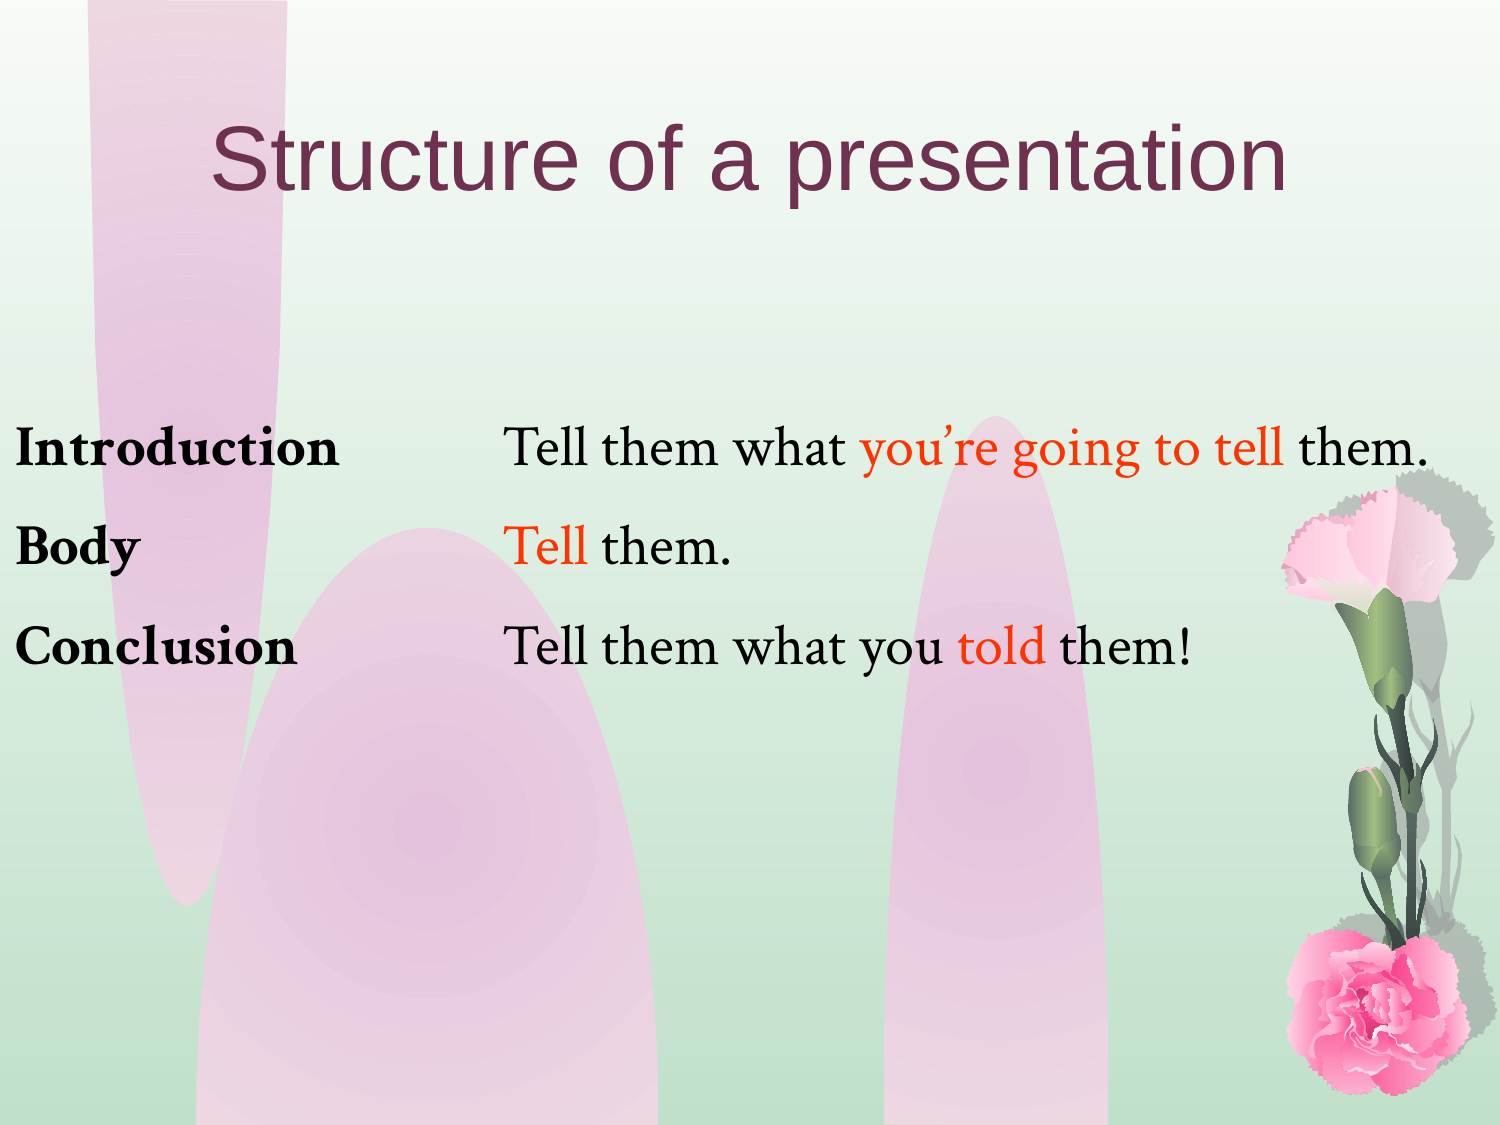

Structure of a presentation
Introduction
Body
Conclusion
Tell them what you’re going to tell them.
Tell them.
Tell them what you told them!